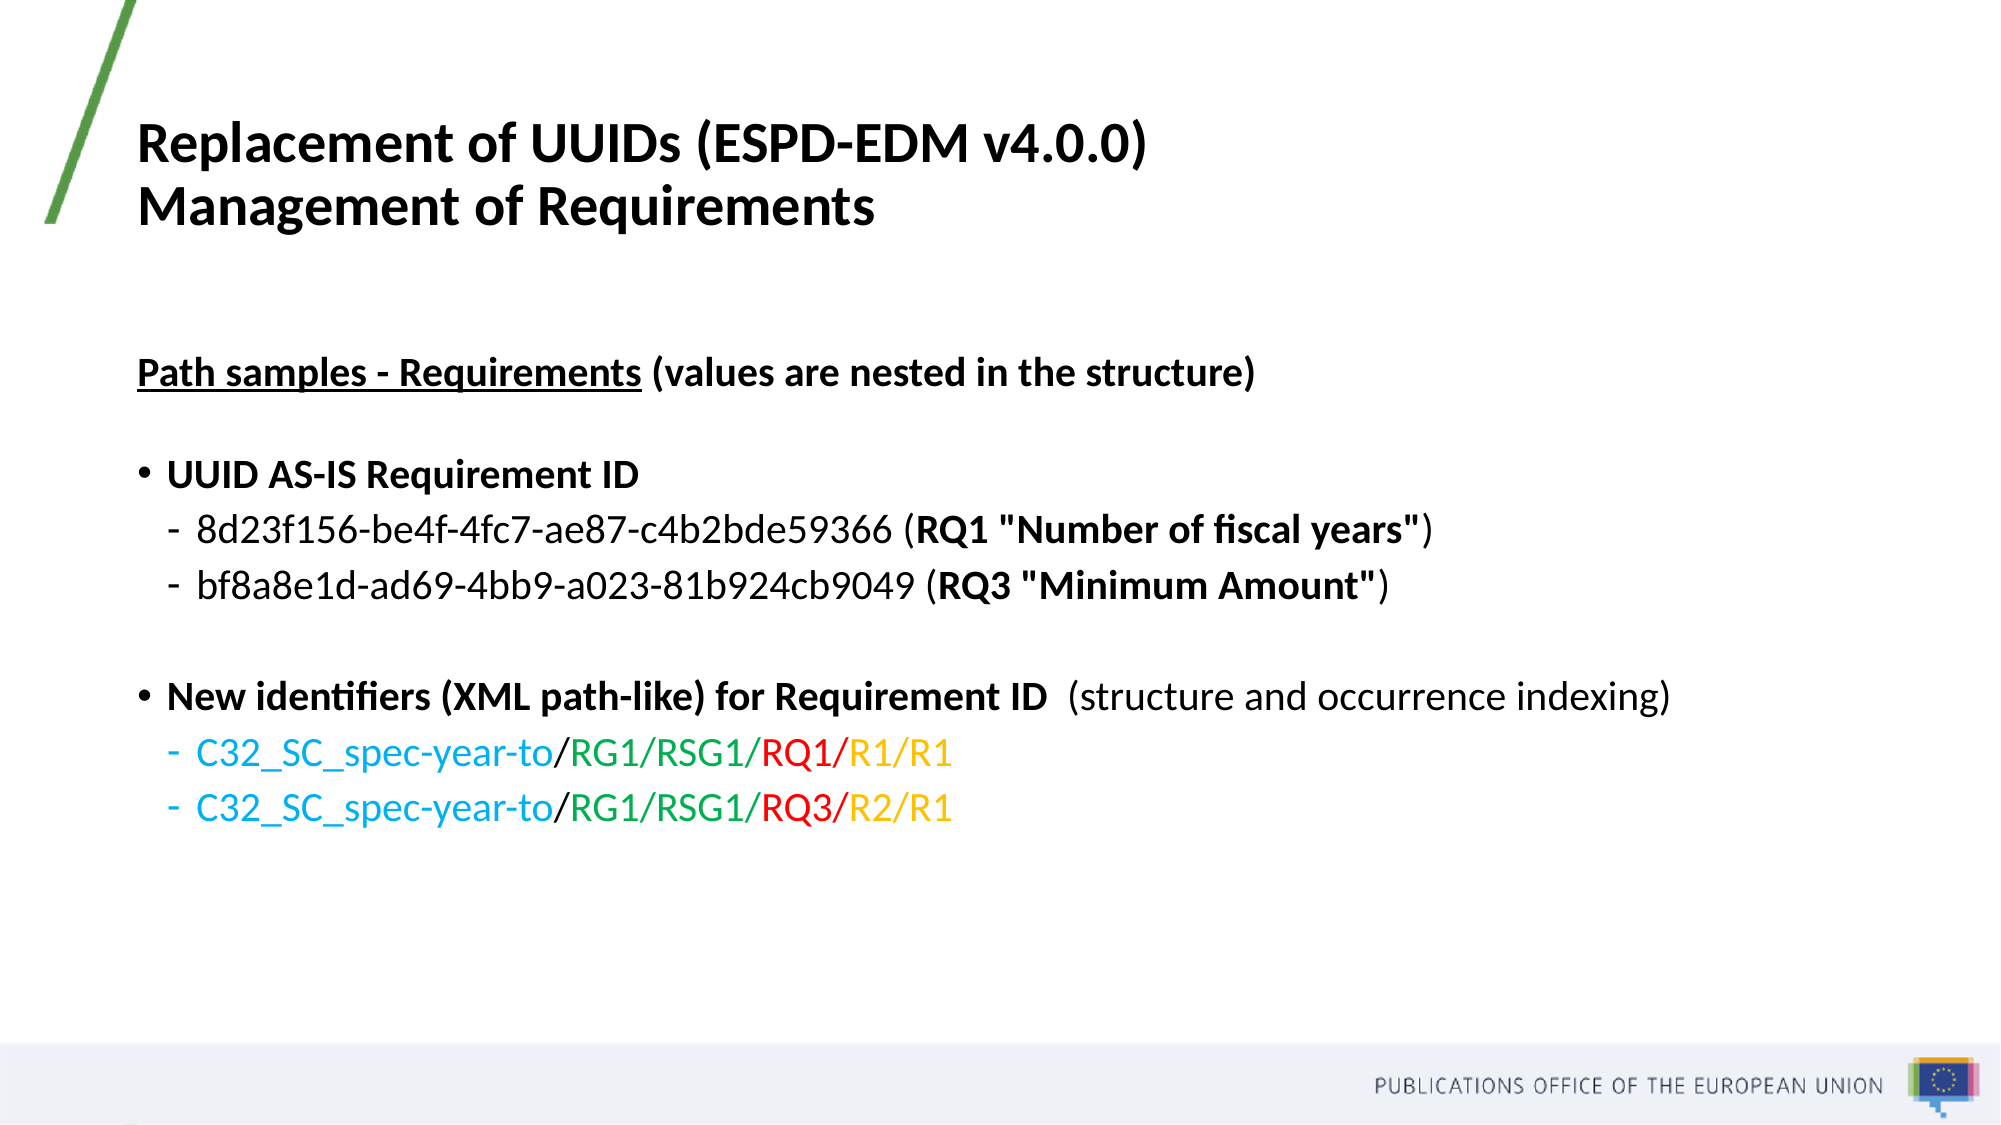

# Replacement of UUIDs (ESPD-EDM v4.0.0) Management of Requirements

Path samples - Requirements (values are nested in the structure)

UUID AS-IS Requirement ID
8d23f156-be4f-4fc7-ae87-c4b2bde59366 (RQ1 "Number of fiscal years")
bf8a8e1d-ad69-4bb9-a023-81b924cb9049 (RQ3 "Minimum Amount")

New identifiers (XML path-like) for Requirement ID  (structure and occurrence indexing)
C32_SC_spec-year-to/RG1/RSG1/RQ1/R1/R1
C32_SC_spec-year-to/RG1/RSG1/RQ3/R2/R1